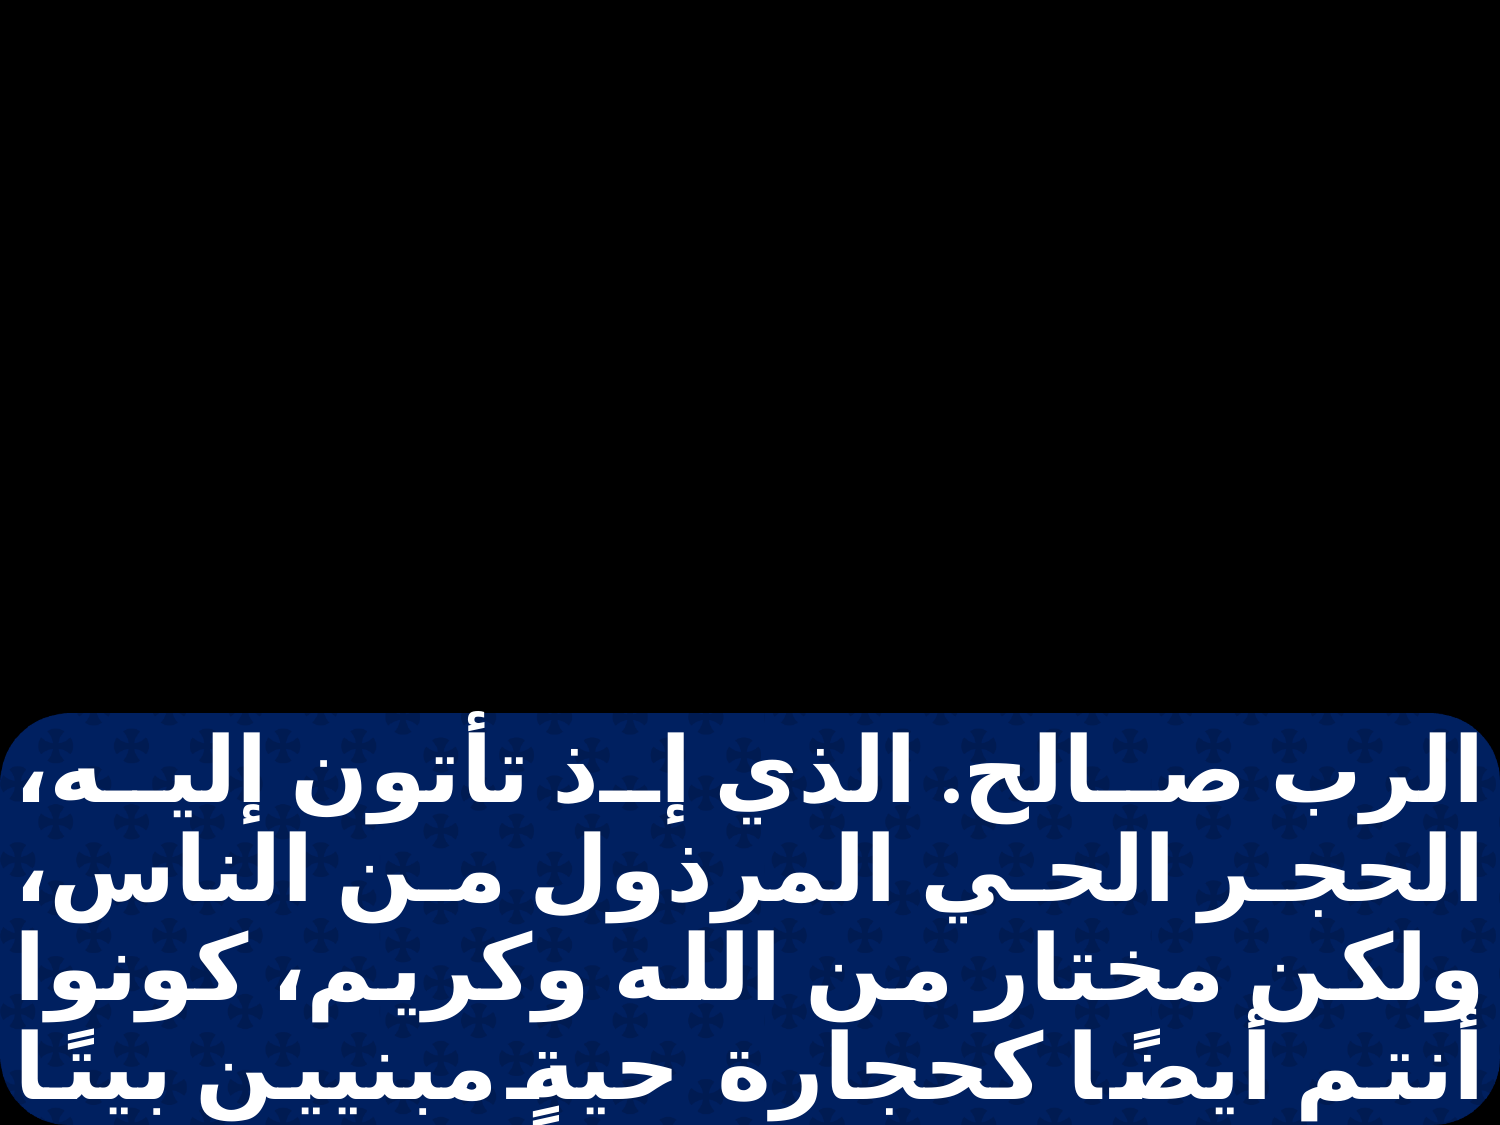

الرب صالح. الذي إذ تأتون إليه، الحجر الحي المرذول من الناس، ولكن مختار من الله وكريم، كونوا أنتم أيضًا كحجارة حيةٍ مبنيين بيتًا روحانيًا، كهنوتًا طاهرًا، لتقديم ذبائح روحيةٍ مقبولةٍ عند الله